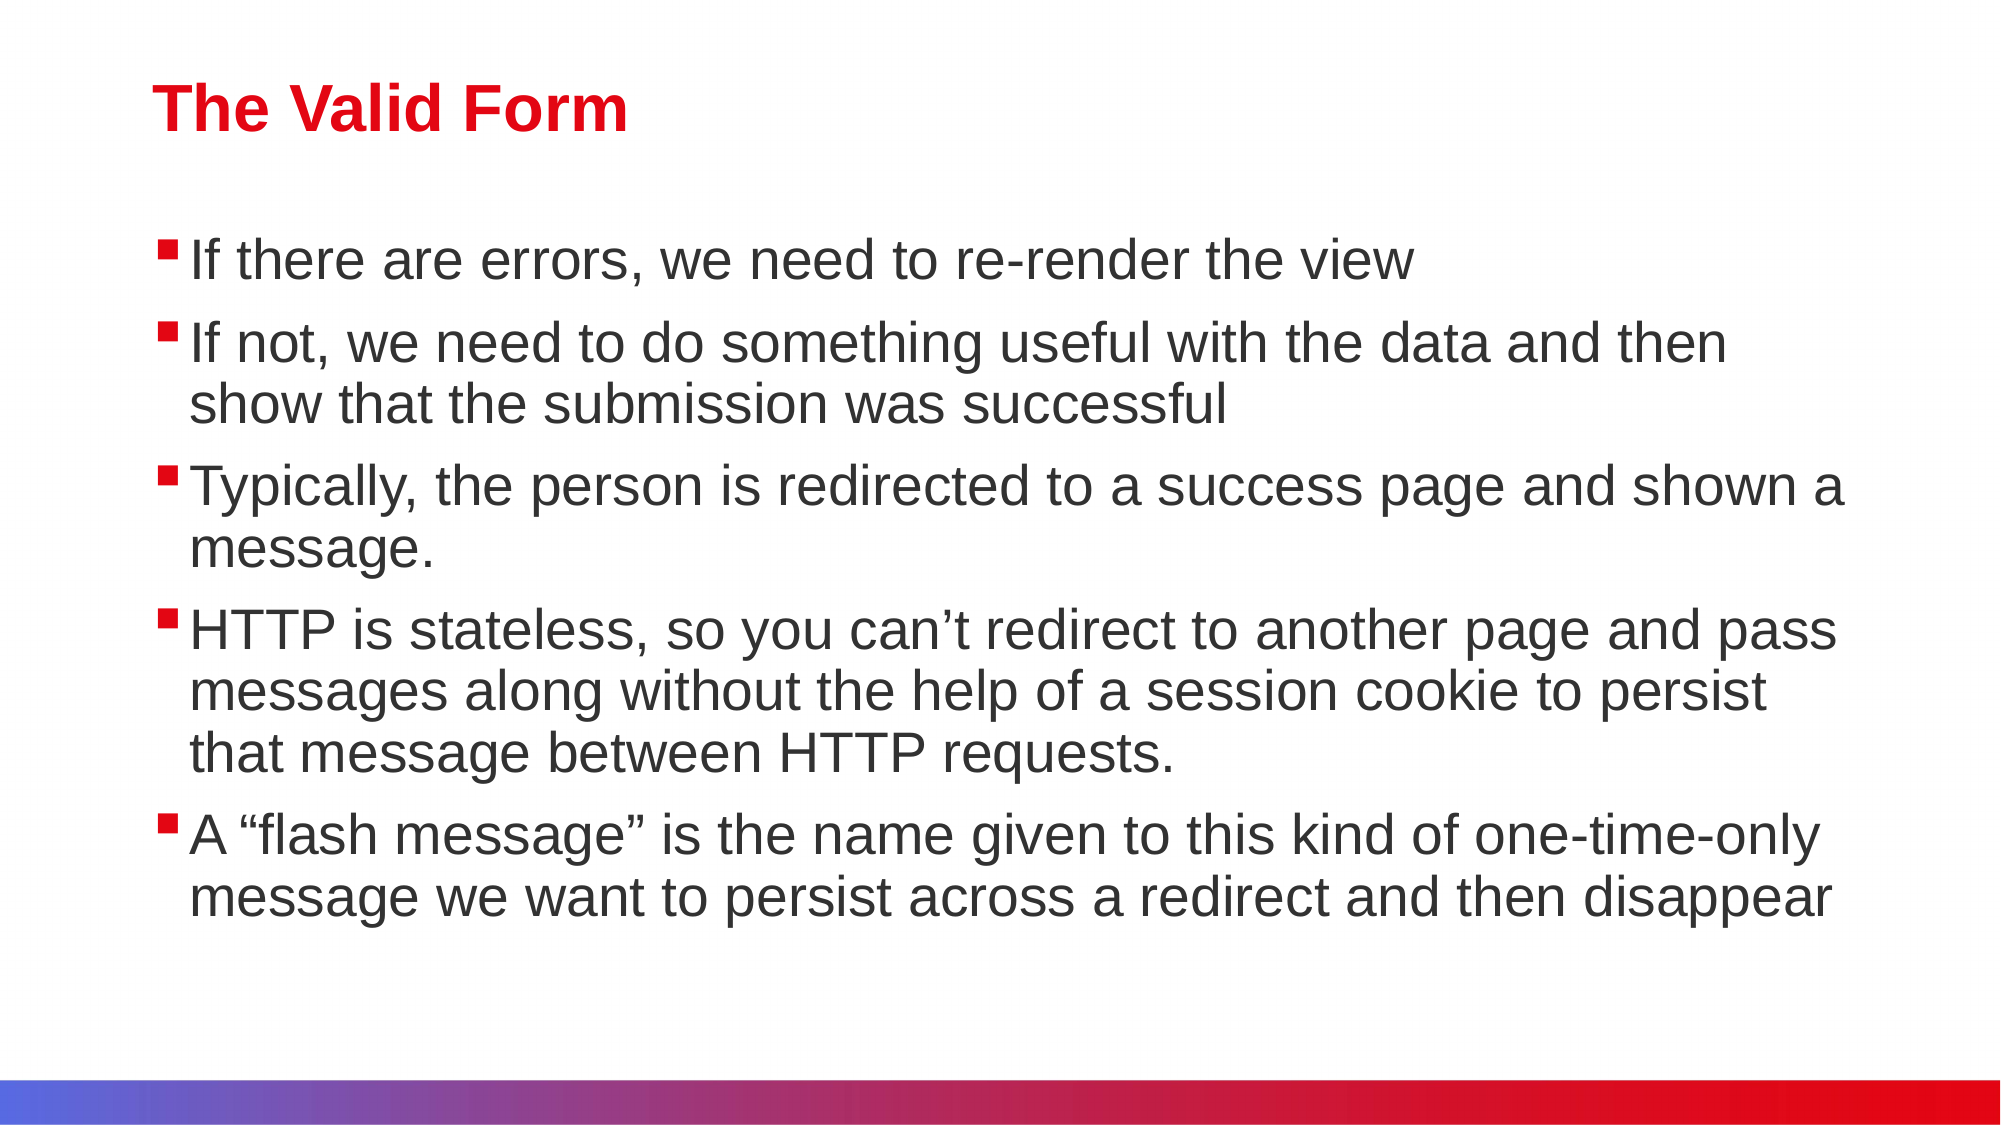

# The Valid Form
If there are errors, we need to re-render the view
If not, we need to do something useful with the data and then show that the submission was successful
Typically, the person is redirected to a success page and shown a message.
HTTP is stateless, so you can’t redirect to another page and pass messages along without the help of a session cookie to persist that message between HTTP requests.
A “flash message” is the name given to this kind of one-time-only message we want to persist across a redirect and then disappear